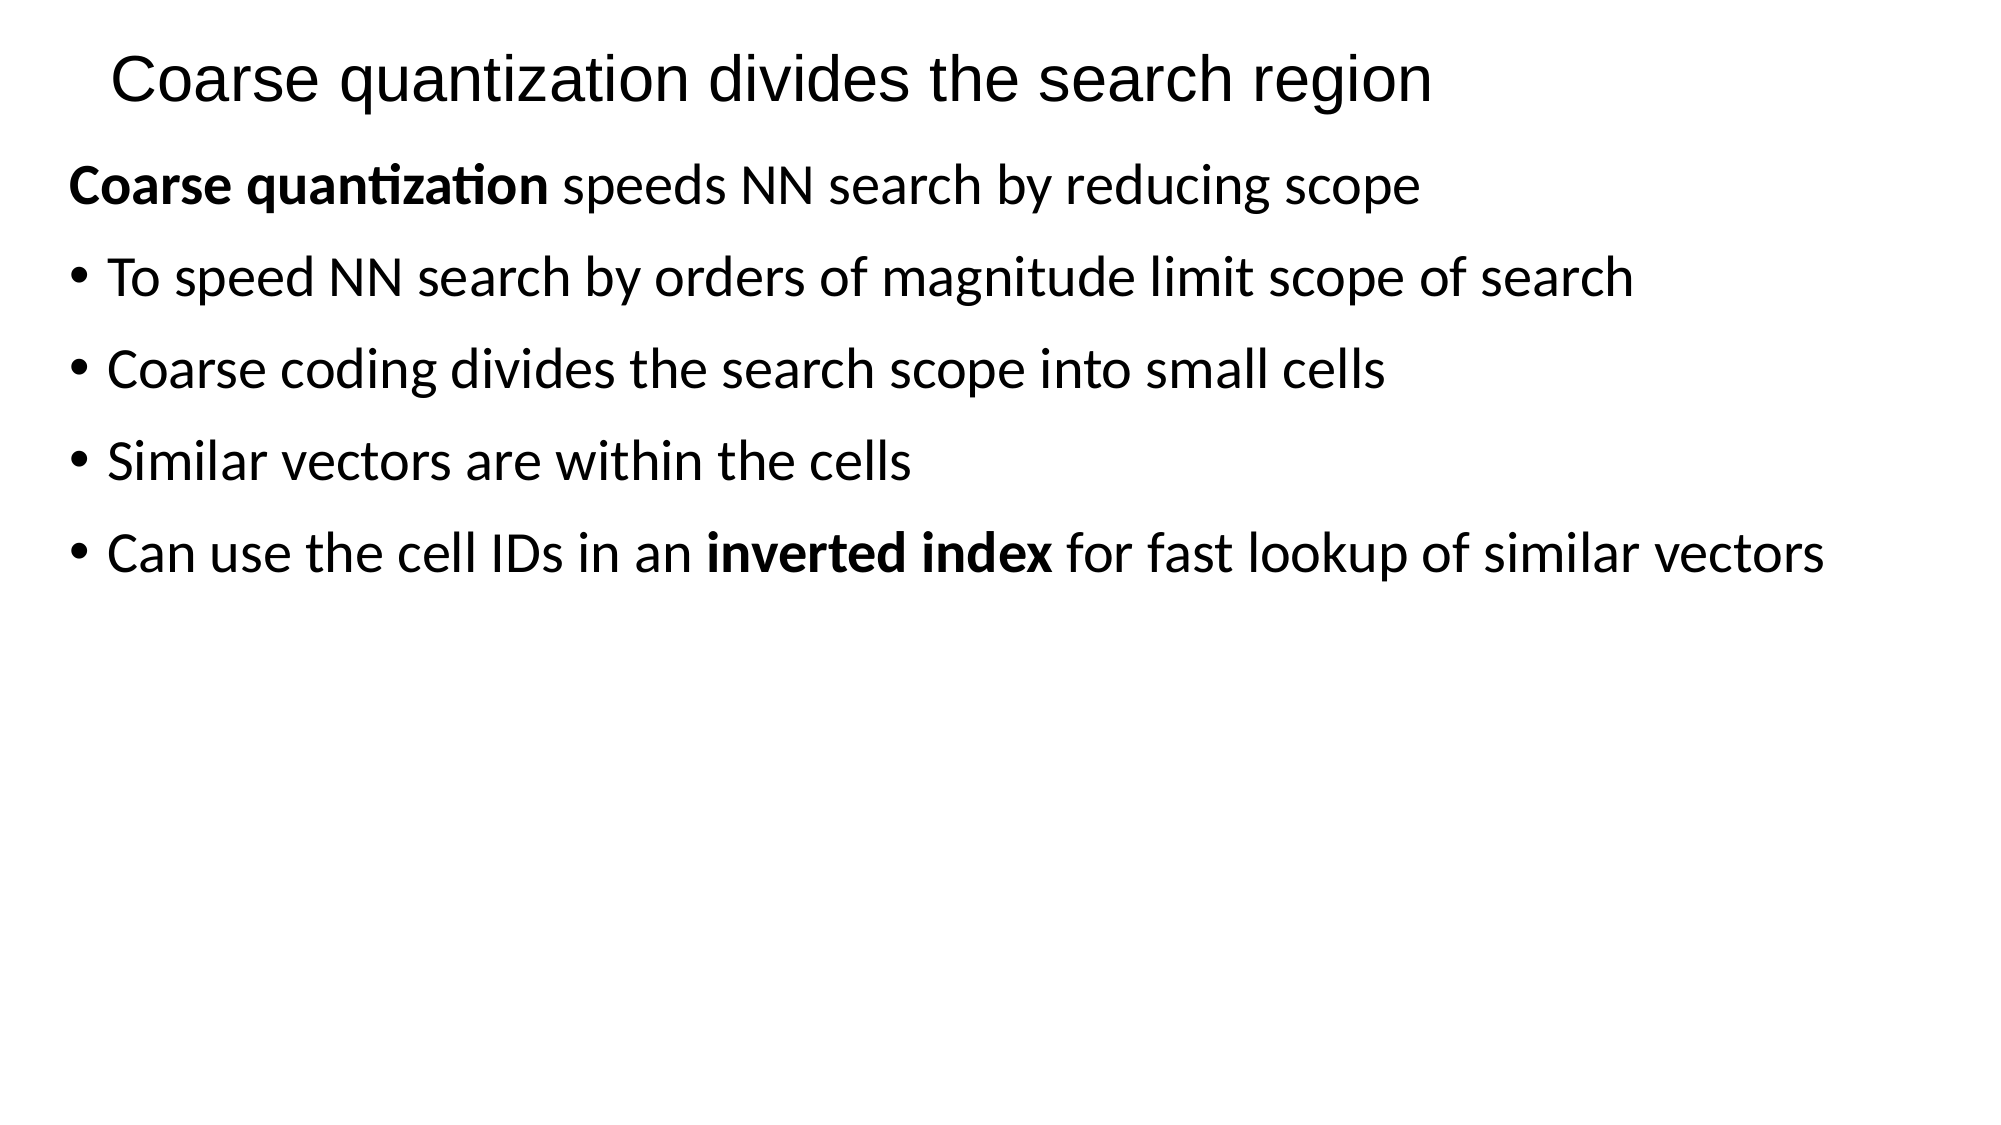

# Coarse quantization divides the search region
Coarse quantization speeds NN search by reducing scope
To speed NN search by orders of magnitude limit scope of search
Coarse coding divides the search scope into small cells
Similar vectors are within the cells
Can use the cell IDs in an inverted index for fast lookup of similar vectors